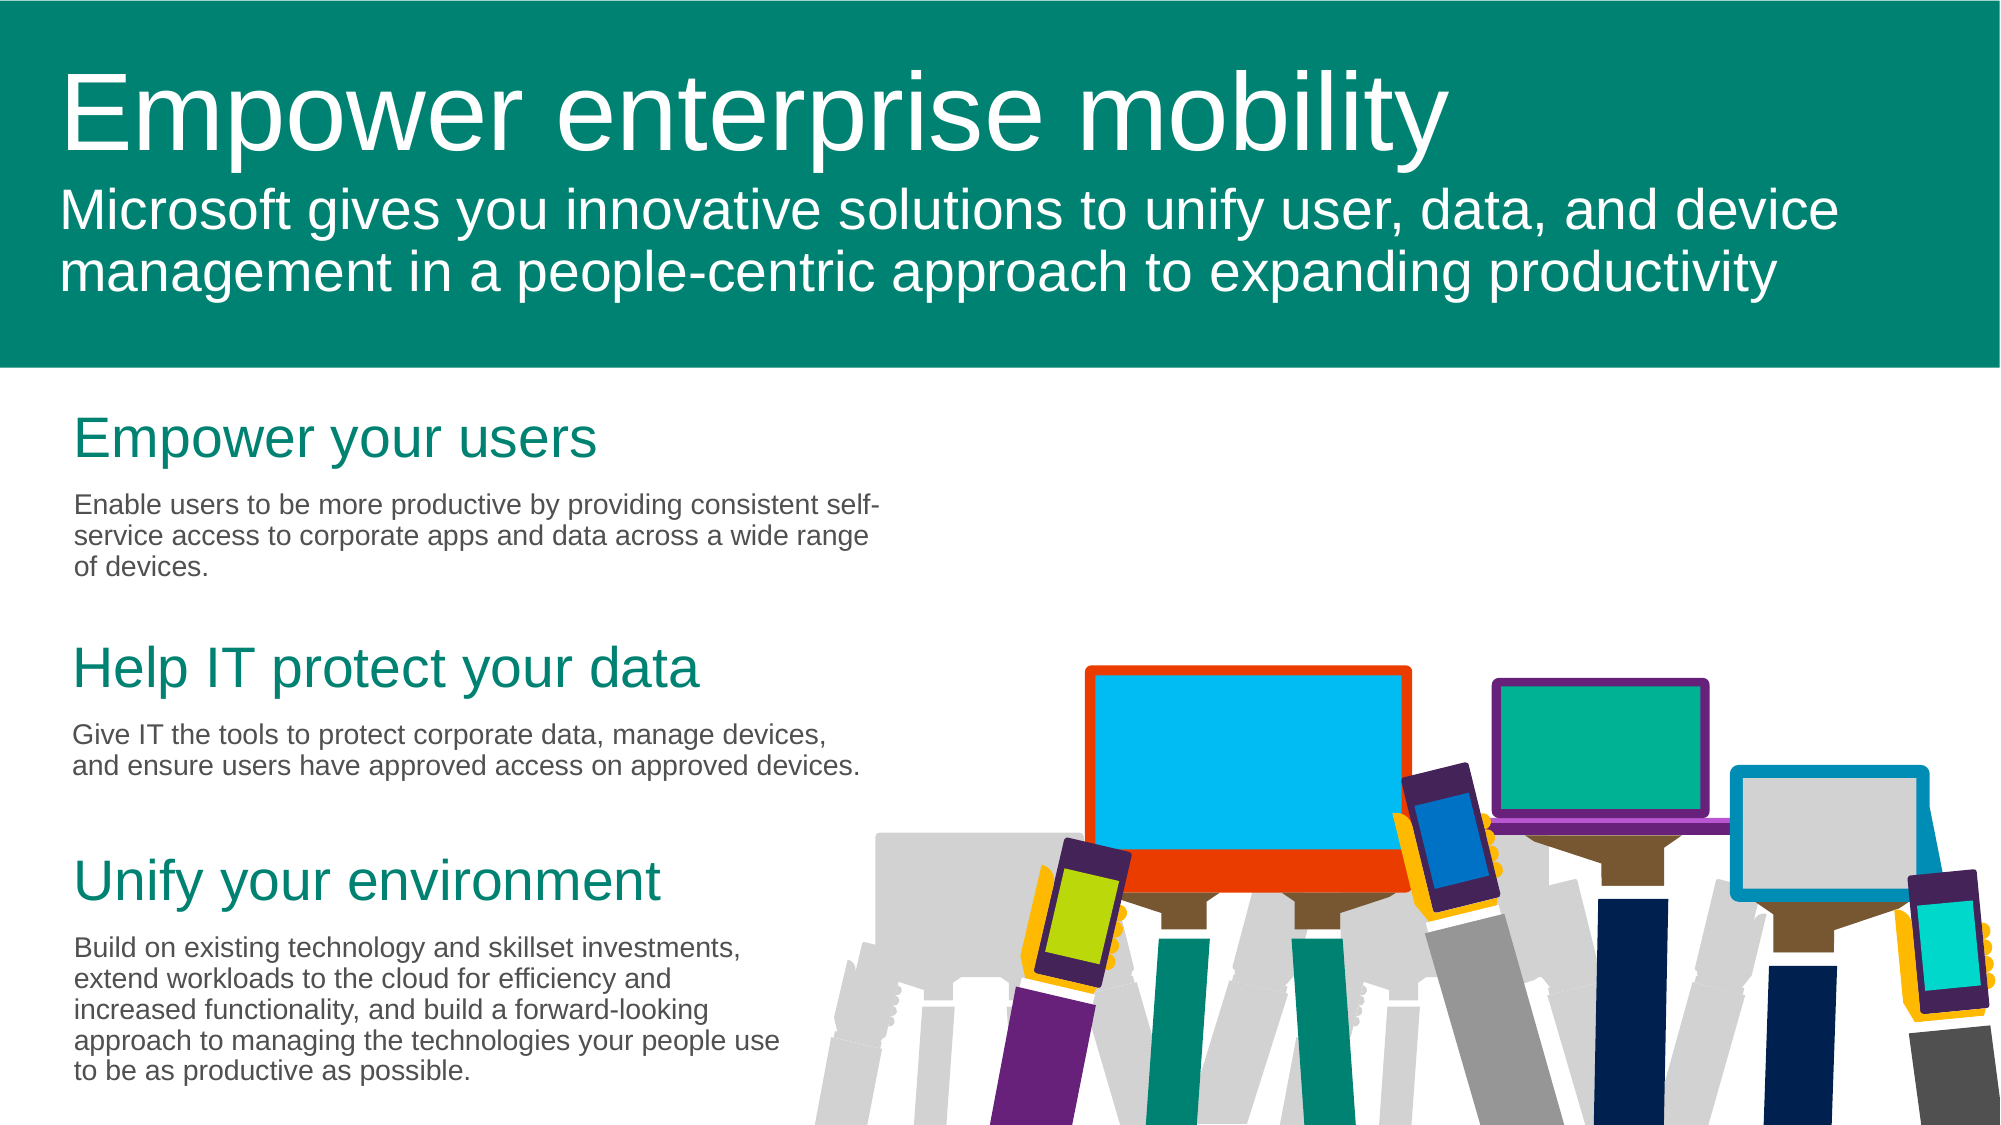

Empower enterprise mobility
Microsoft gives you innovative solutions to unify user, data, and device management in a people-centric approach to expanding productivity
Empower your users
Enable users to be more productive by providing consistent self-service access to corporate apps and data across a wide range of devices.
Help IT protect your data
Give IT the tools to protect corporate data, manage devices, and ensure users have approved access on approved devices.

Unify your environment
Build on existing technology and skillset investments, extend workloads to the cloud for efficiency and increased functionality, and build a forward-looking approach to managing the technologies your people use to be as productive as possible.